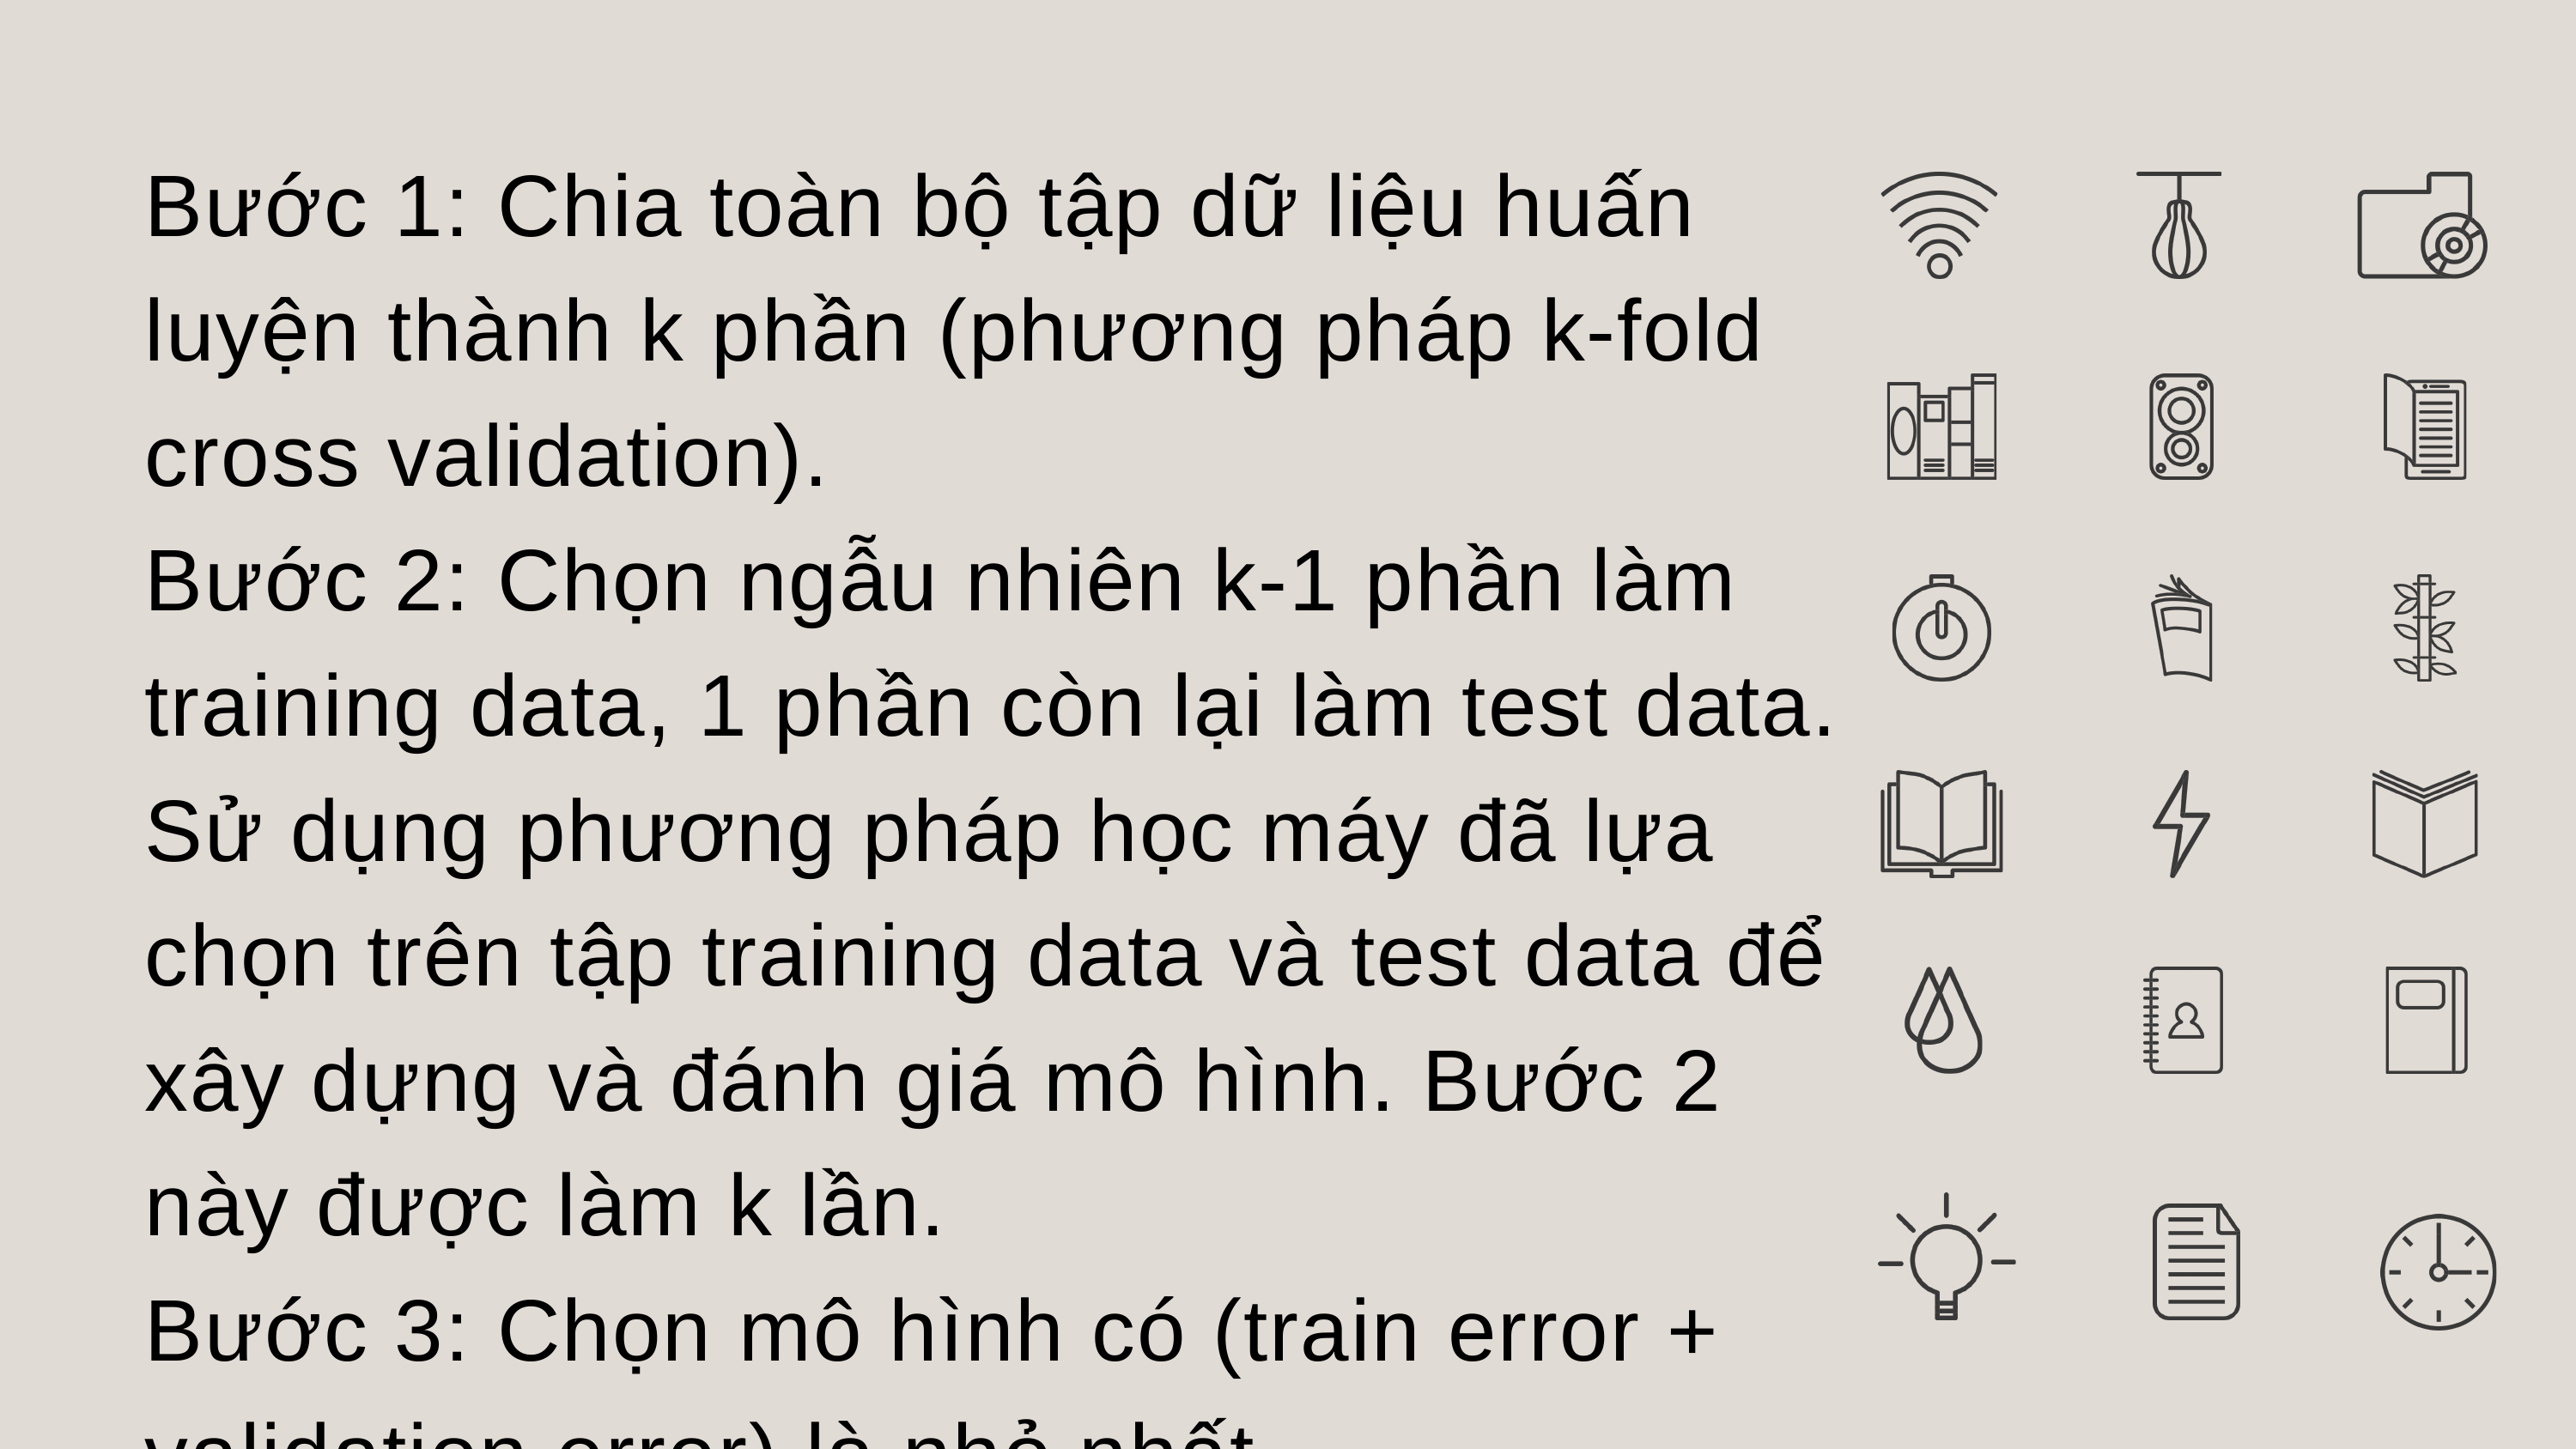

Bước 1: Chia toàn bộ tập dữ liệu huấn luyện thành k phần (phương pháp k-fold cross validation).
Bước 2: Chọn ngẫu nhiên k-1 phần làm training data, 1 phần còn lại làm test data. Sử dụng phương pháp học máy đã lựa chọn trên tập training data và test data để xây dựng và đánh giá mô hình. Bước 2 này được làm k lần.
Bước 3: Chọn mô hình có (train error + validation error) là nhỏ nhất.